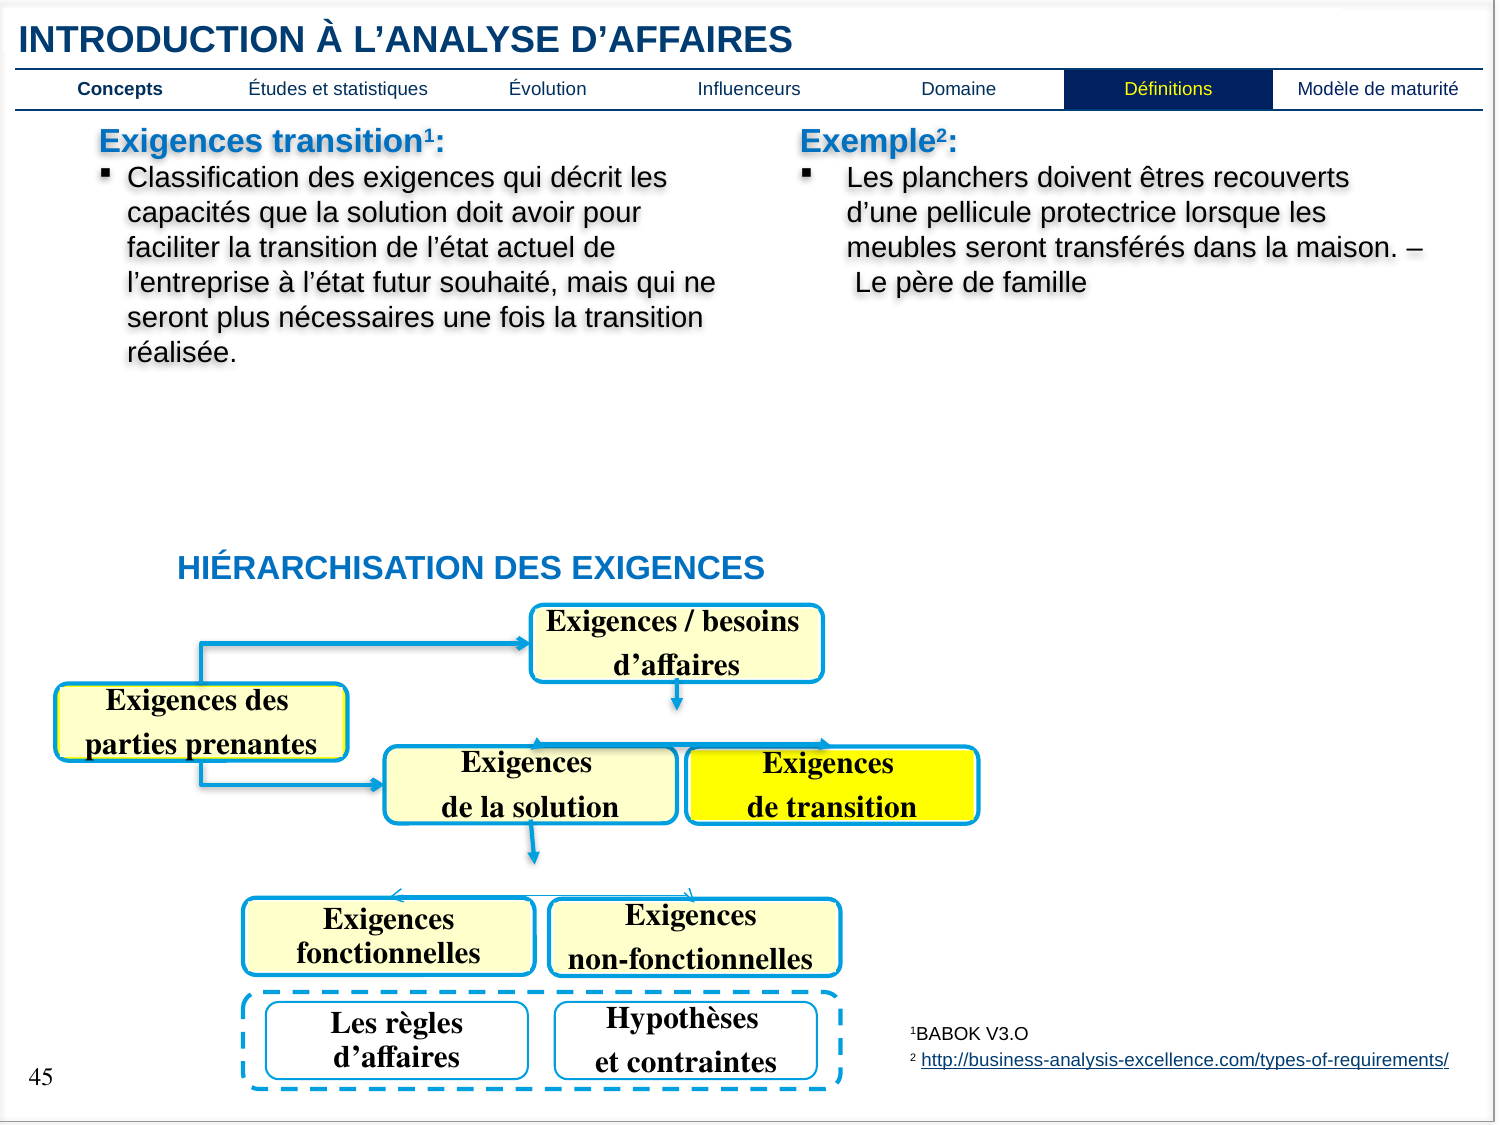

INTRODUCTION À l’analyse d’affaires
| Concepts | Études et statistiques | Évolution | Influenceurs | Domaine | Définitions | Modèle de maturité |
| --- | --- | --- | --- | --- | --- | --- |
Exigences transition1:
Classification des exigences qui décrit les capacités que la solution doit avoir pour faciliter la transition de l’état actuel de l’entreprise à l’état futur souhaité, mais qui ne seront plus nécessaires une fois la transition réalisée.

Exemple2:
Les planchers doivent êtres recouverts d’une pellicule protectrice lorsque les meubles seront transférés dans la maison. –  Le père de famille

HIÉRARCHISATION DES EXIGENCES

Exigences / besoins
d’affaires

Exigences des
parties prenantes

Exigences
de la solution

Exigences
de transition

Exigences fonctionnelles

Exigences
non-fonctionnelles

Hypothèses
et contraintes

Les règles d’affaires
1BABOK V3.O
2 http://business-analysis-excellence.com/types-of-requirements/